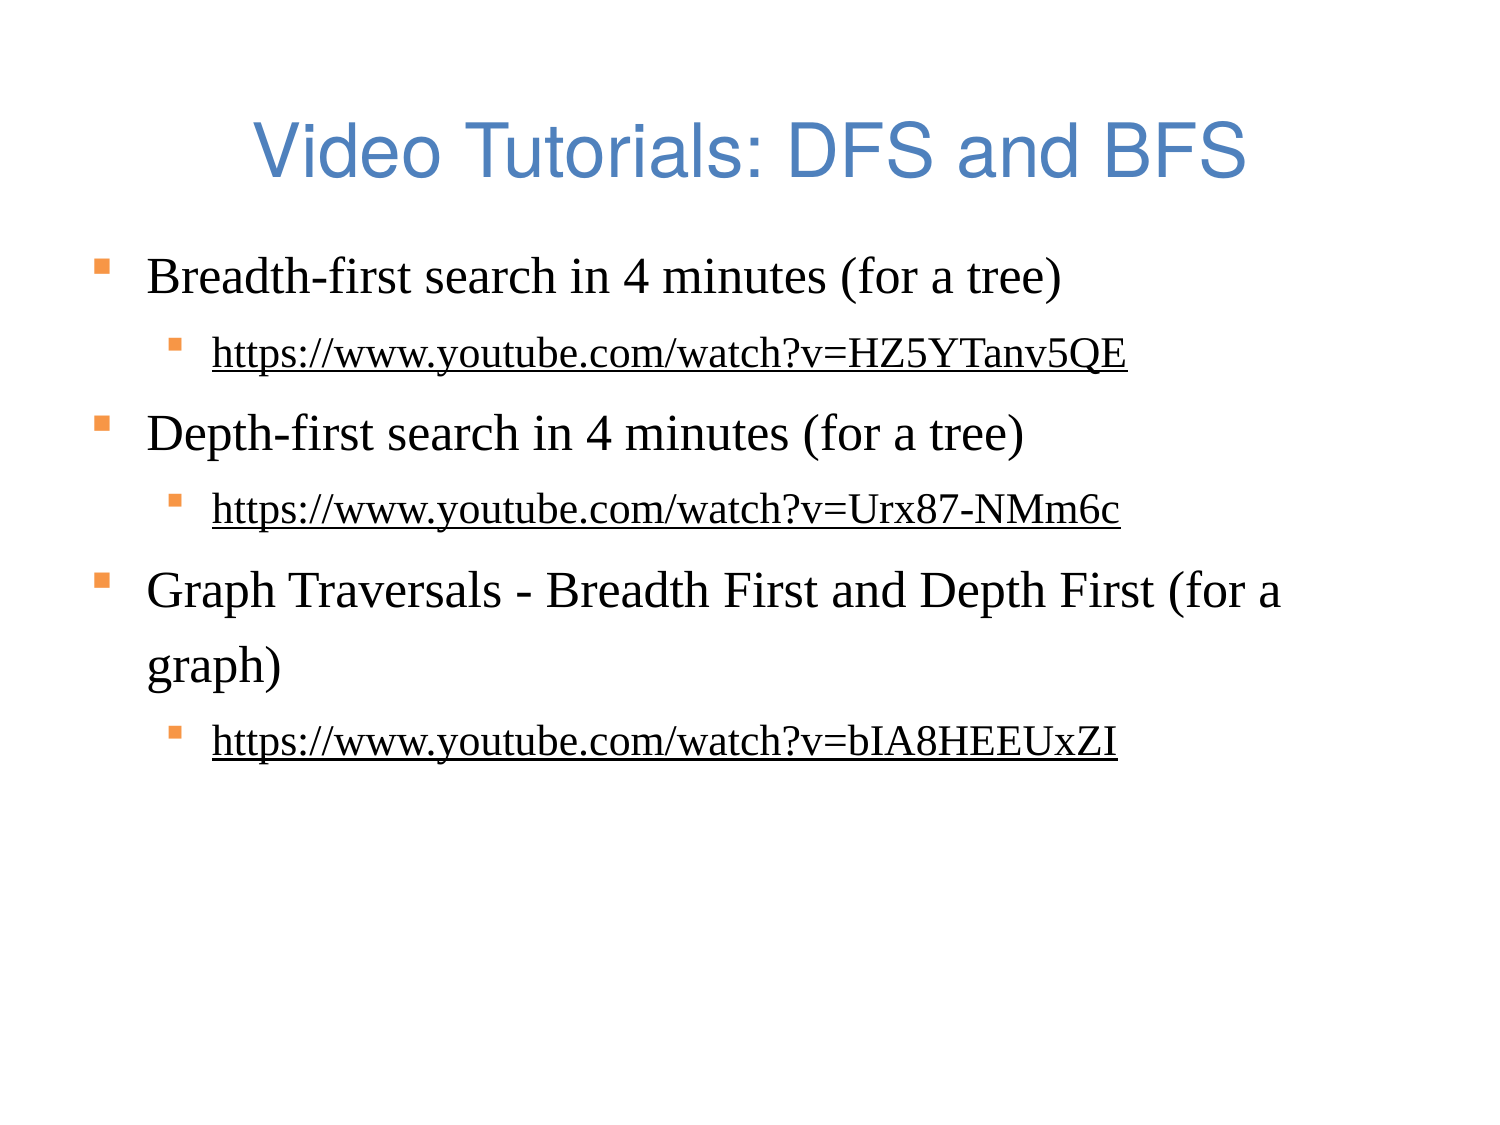

# Video Tutorials: DFS and BFS
Breadth-first search in 4 minutes (for a tree)
https://www.youtube.com/watch?v=HZ5YTanv5QE
Depth-first search in 4 minutes (for a tree)
https://www.youtube.com/watch?v=Urx87-NMm6c
Graph Traversals - Breadth First and Depth First (for a graph)
https://www.youtube.com/watch?v=bIA8HEEUxZI